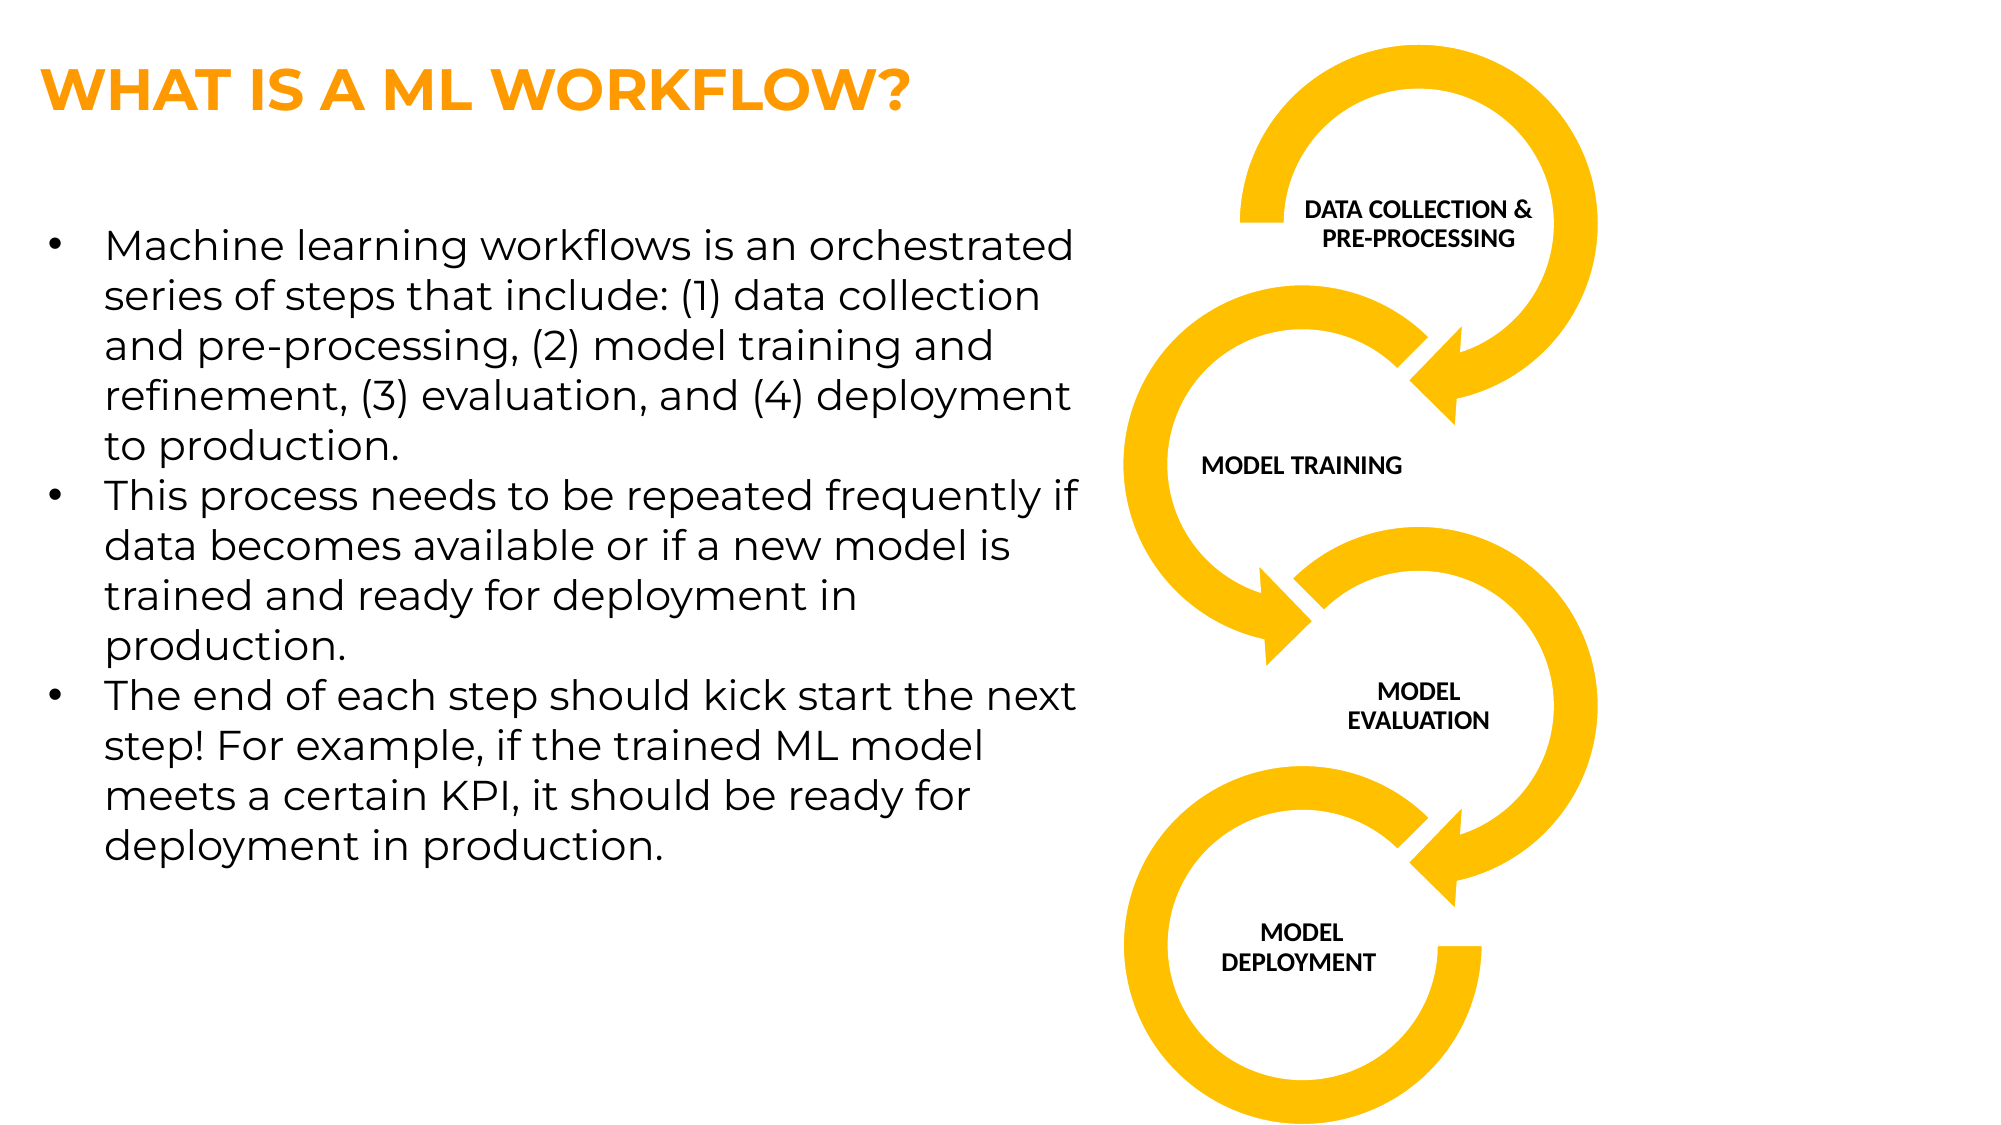

DATA COLLECTION & PRE-PROCESSING
MODEL TRAINING
MODEL EVALUATION
MODEL DEPLOYMENT
WHAT IS A ML WORKFLOW?
Machine learning workflows is an orchestrated series of steps that include: (1) data collection and pre-processing, (2) model training and refinement, (3) evaluation, and (4) deployment to production.
This process needs to be repeated frequently if data becomes available or if a new model is trained and ready for deployment in production.
The end of each step should kick start the next step! For example, if the trained ML model meets a certain KPI, it should be ready for deployment in production.